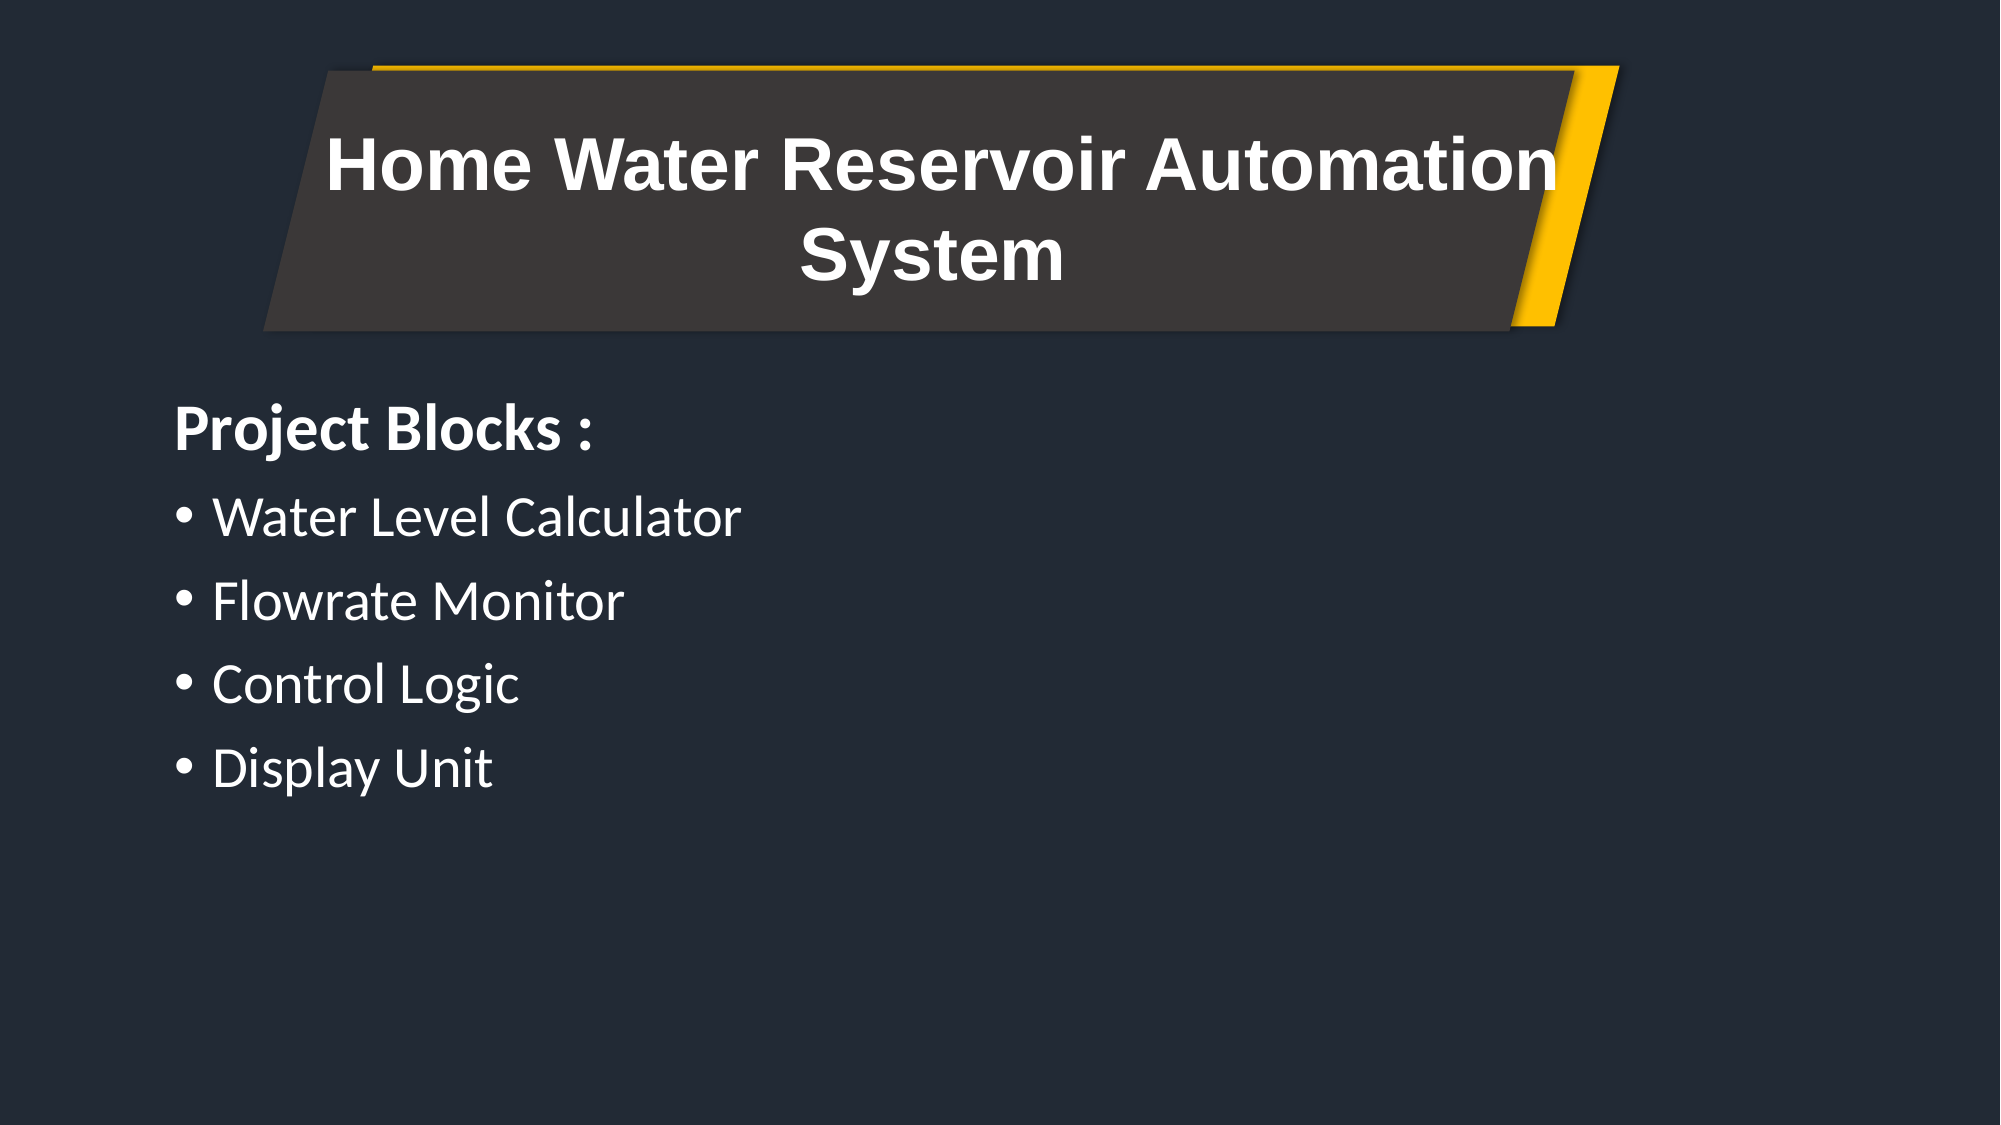

Home Water Reservoir Automation System
Project Blocks :
Water Level Calculator
Flowrate Monitor
Control Logic
Display Unit